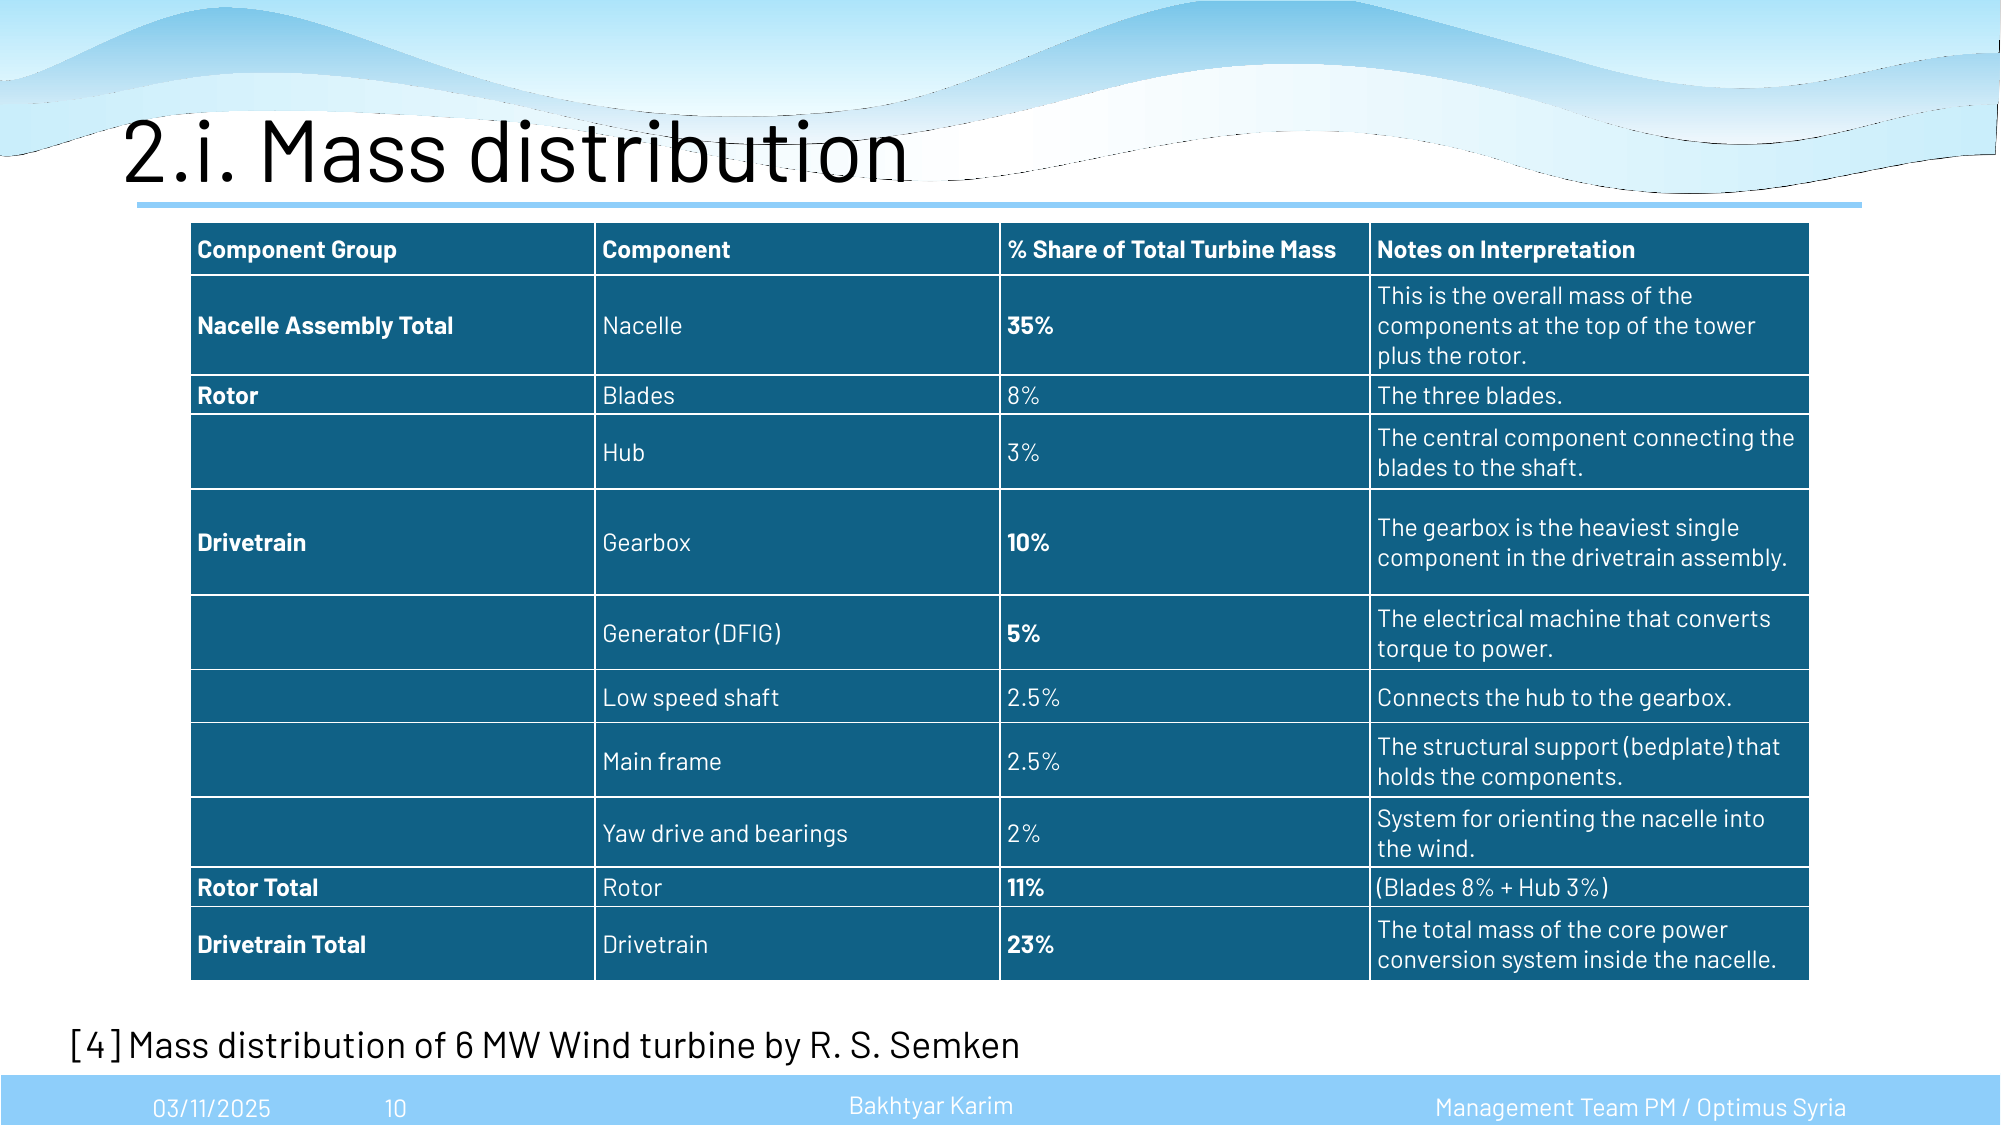

# 2.i. Mass distribution
| Component Group | Component | % Share of Total Turbine Mass | Notes on Interpretation |
| --- | --- | --- | --- |
| Nacelle Assembly Total | Nacelle | 35% | This is the overall mass of the components at the top of the tower plus the rotor. |
| Rotor | Blades | 8% | The three blades. |
|  | Hub | 3% | The central component connecting the blades to the shaft. |
| Drivetrain | Gearbox | 10% | The gearbox is the heaviest single component in the drivetrain assembly. |
|  | Generator (DFIG) | 5% | The electrical machine that converts torque to power. |
|  | Low speed shaft | 2.5% | Connects the hub to the gearbox. |
|  | Main frame | 2.5% | The structural support (bedplate) that holds the components. |
|  | Yaw drive and bearings | 2% | System for orienting the nacelle into the wind. |
| Rotor Total | Rotor | 11% | (Blades 8% + Hub 3%) |
| Drivetrain Total | Drivetrain | 23% | The total mass of the core power conversion system inside the nacelle. |

[4] Mass distribution of 6 MW Wind turbine by R. S. Semken
Bakhtyar Karim
Management Team PM / Optimus Syria
03/11/2025
10